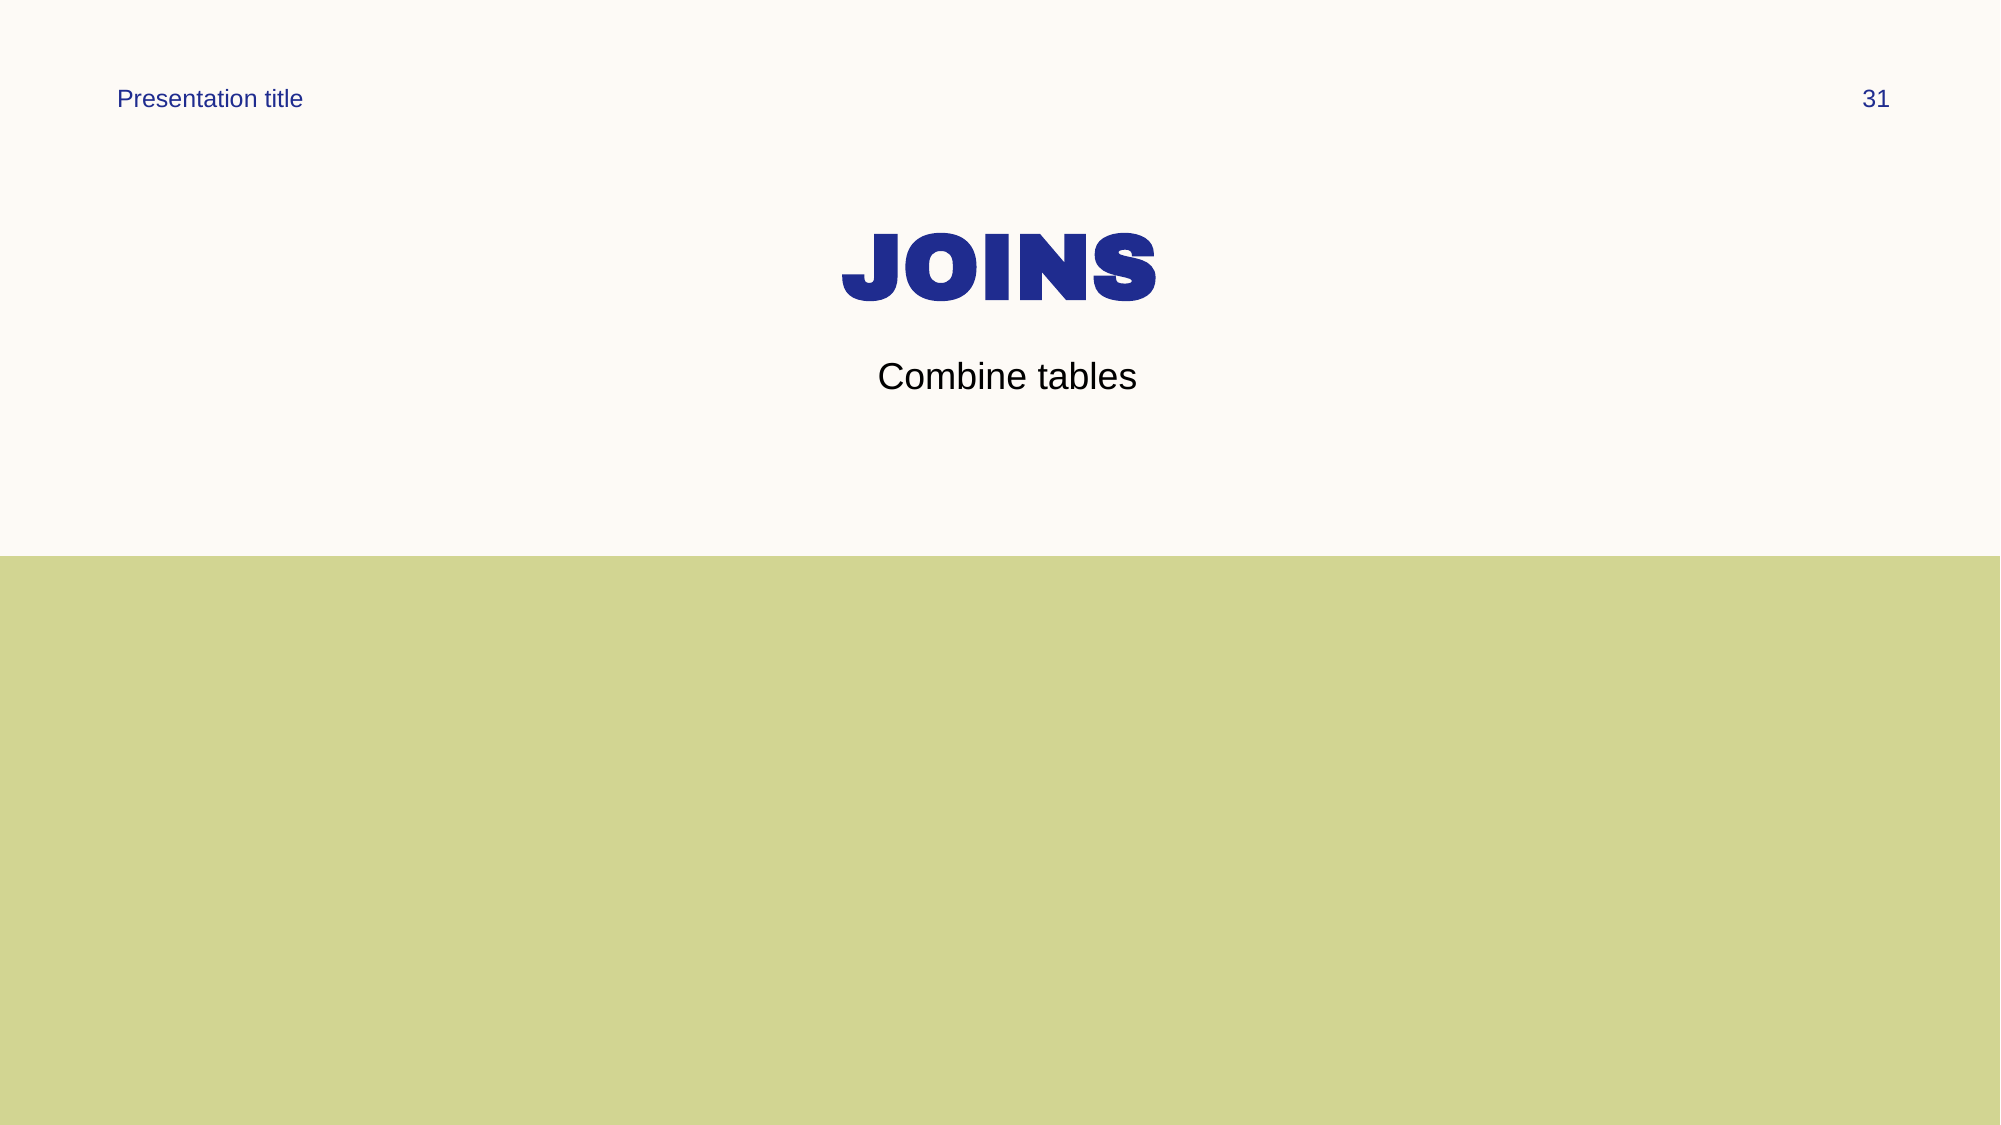

Presentation title
31
# JOINS
Combine tables